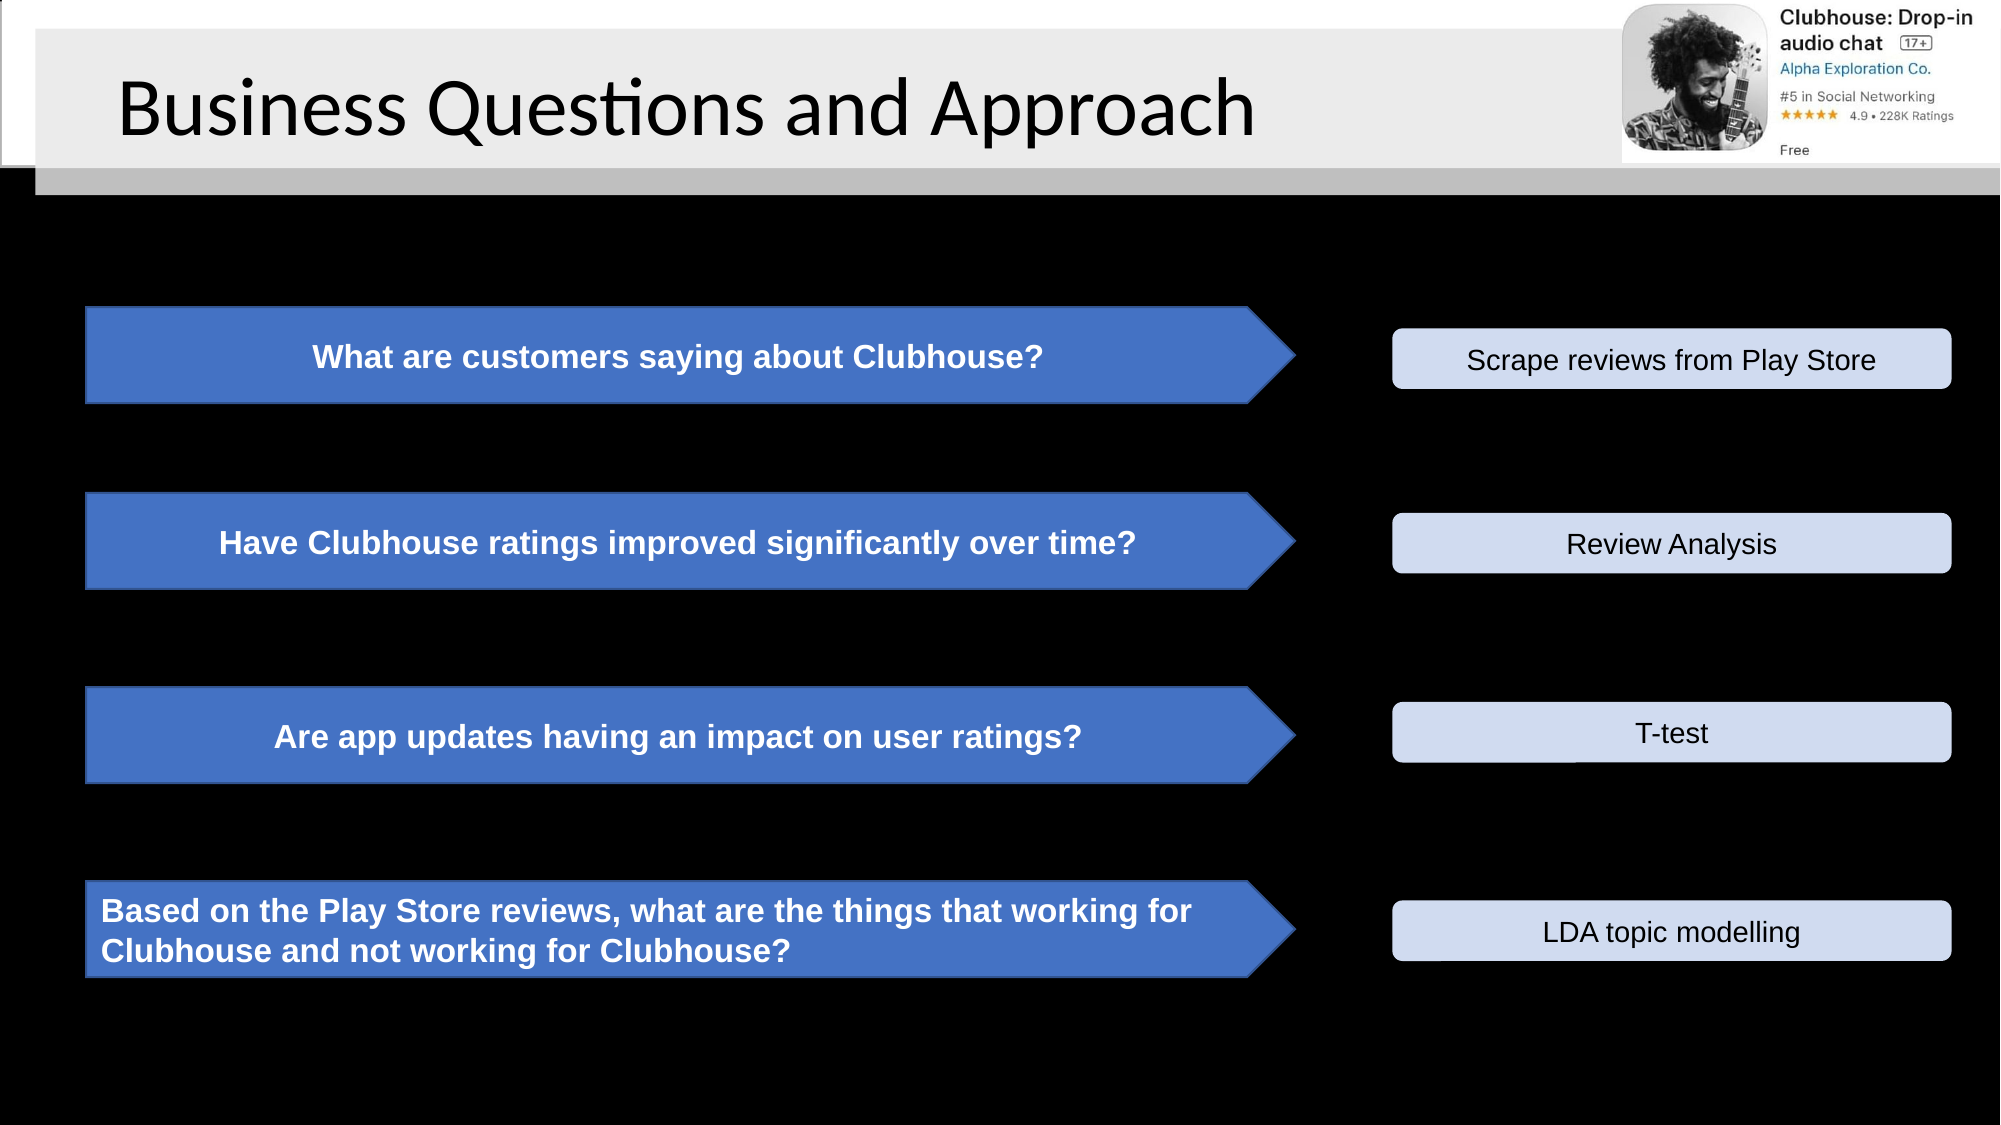

# Business Questions and Approach

What are customers saying about Clubhouse?
Scrape reviews from Play Store
Have Clubhouse ratings improved significantly over time?
Review Analysis
Are app updates having an impact on user ratings?
T-test
Based on the Play Store reviews, what are the things that working for
Clubhouse and not working for Clubhouse?
LDA topic modelling